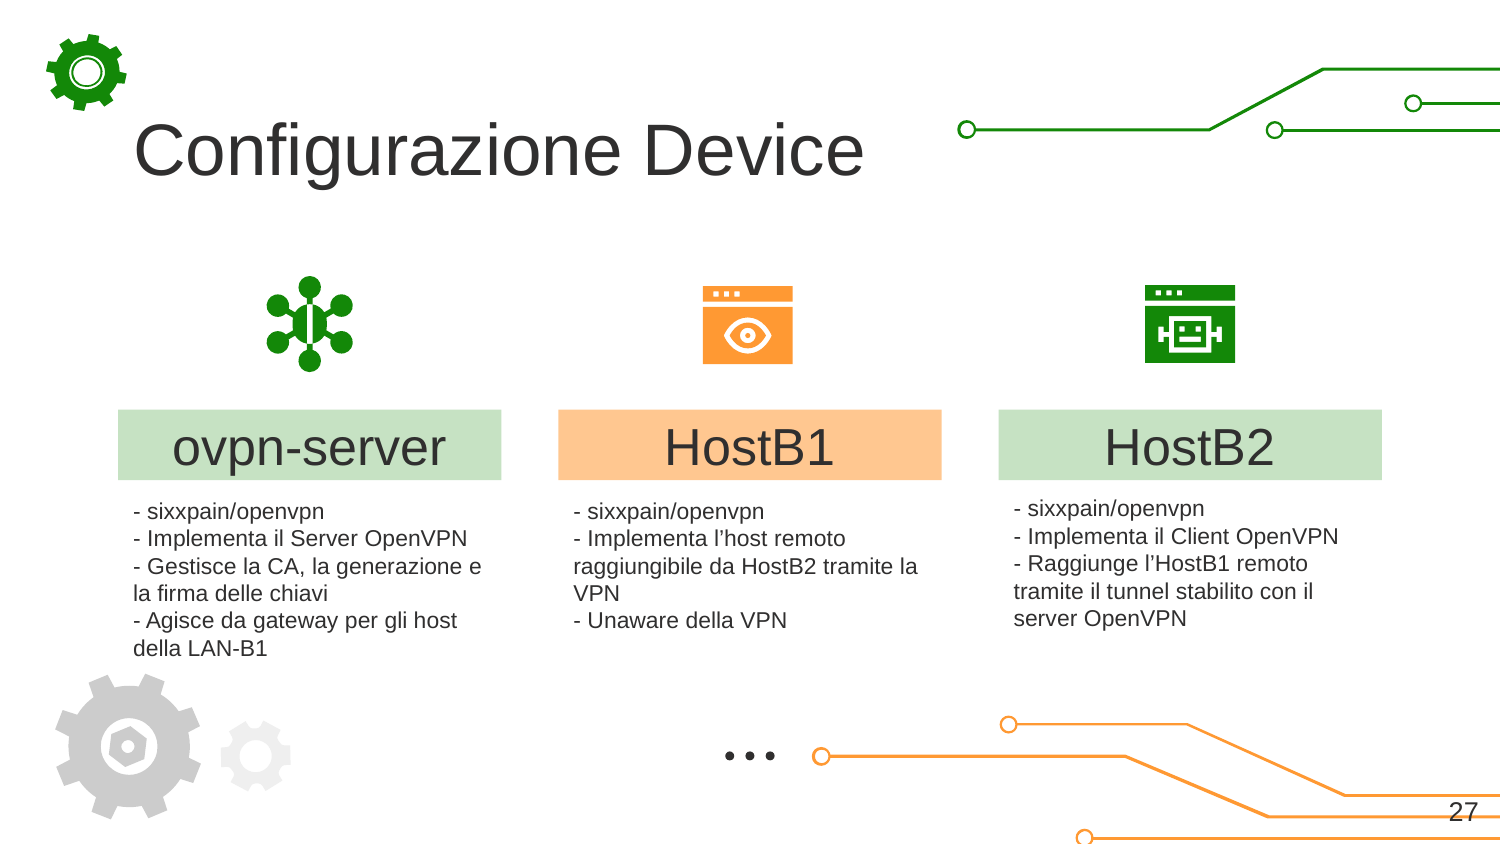

# Configurazione Device

ovpn-server
HostB1
HostB2
- sixxpain/openvpn
- Implementa il Client OpenVPN
- Raggiunge l’HostB1 remoto tramite il tunnel stabilito con il server OpenVPN
- sixxpain/openvpn
- Implementa il Server OpenVPN
- Gestisce la CA, la generazione e la firma delle chiavi
- Agisce da gateway per gli host della LAN-B1
- sixxpain/openvpn
- Implementa l’host remoto raggiungibile da HostB2 tramite la VPN
- Unaware della VPN

27